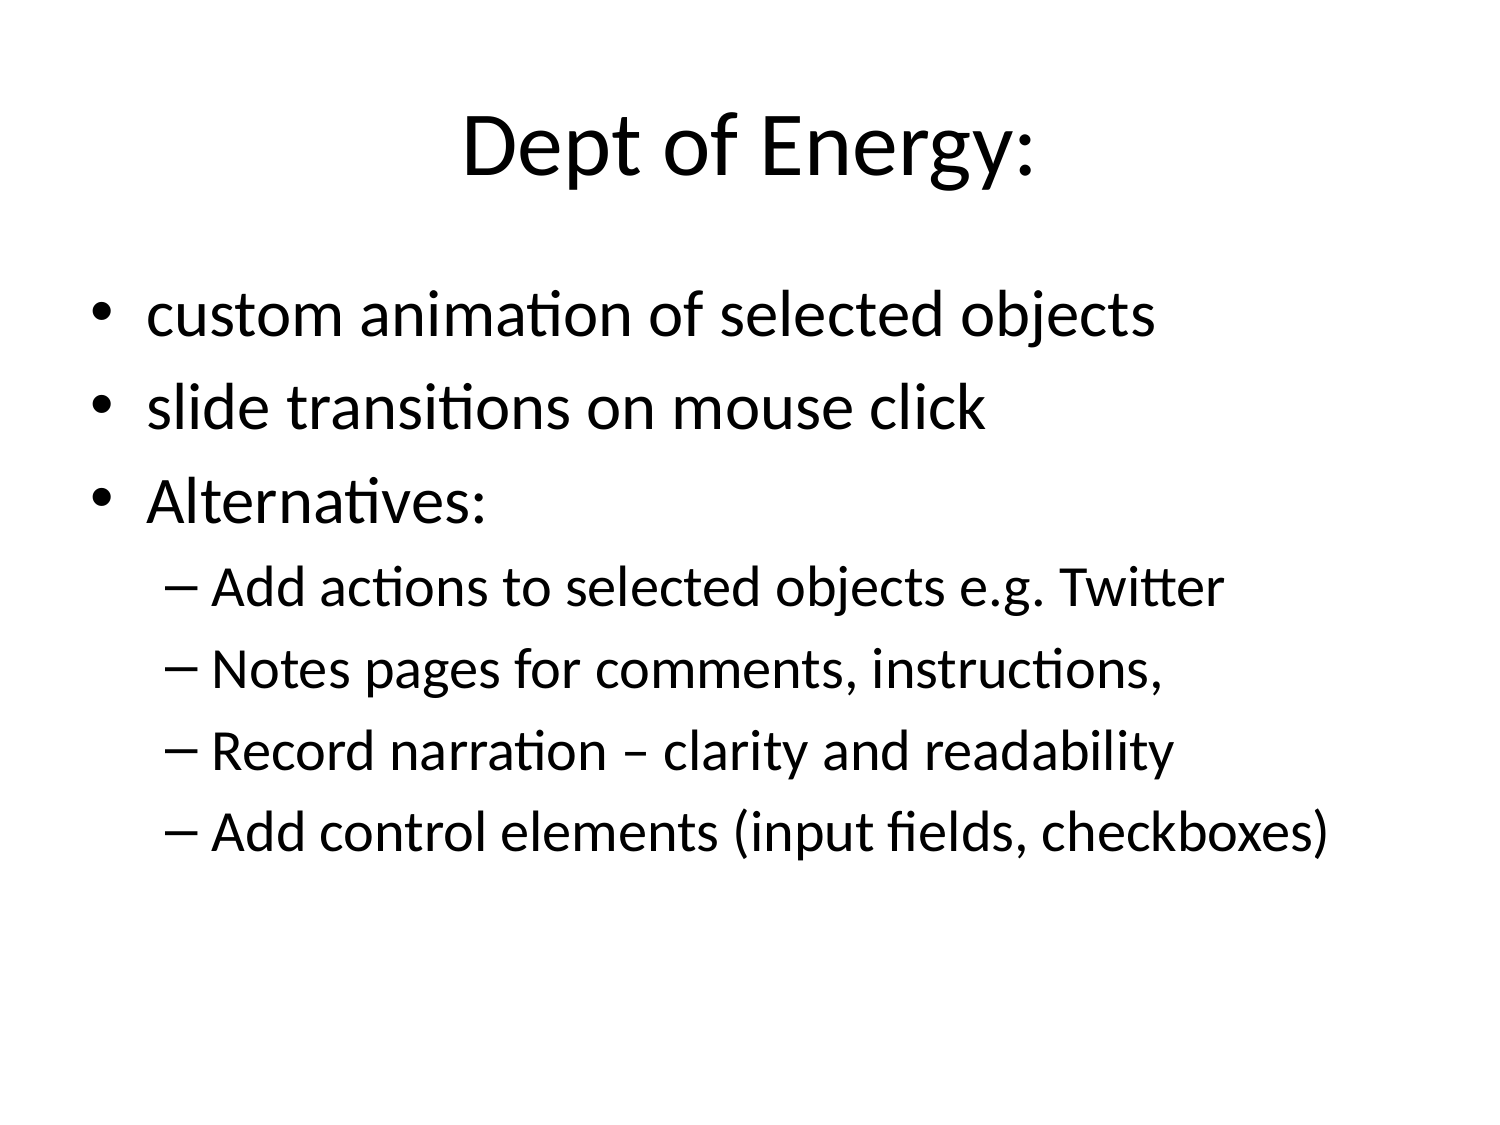

# Dept of Energy:
custom animation of selected objects
slide transitions on mouse click
Alternatives:
Add actions to selected objects e.g. Twitter
Notes pages for comments, instructions,
Record narration – clarity and readability
Add control elements (input fields, checkboxes)